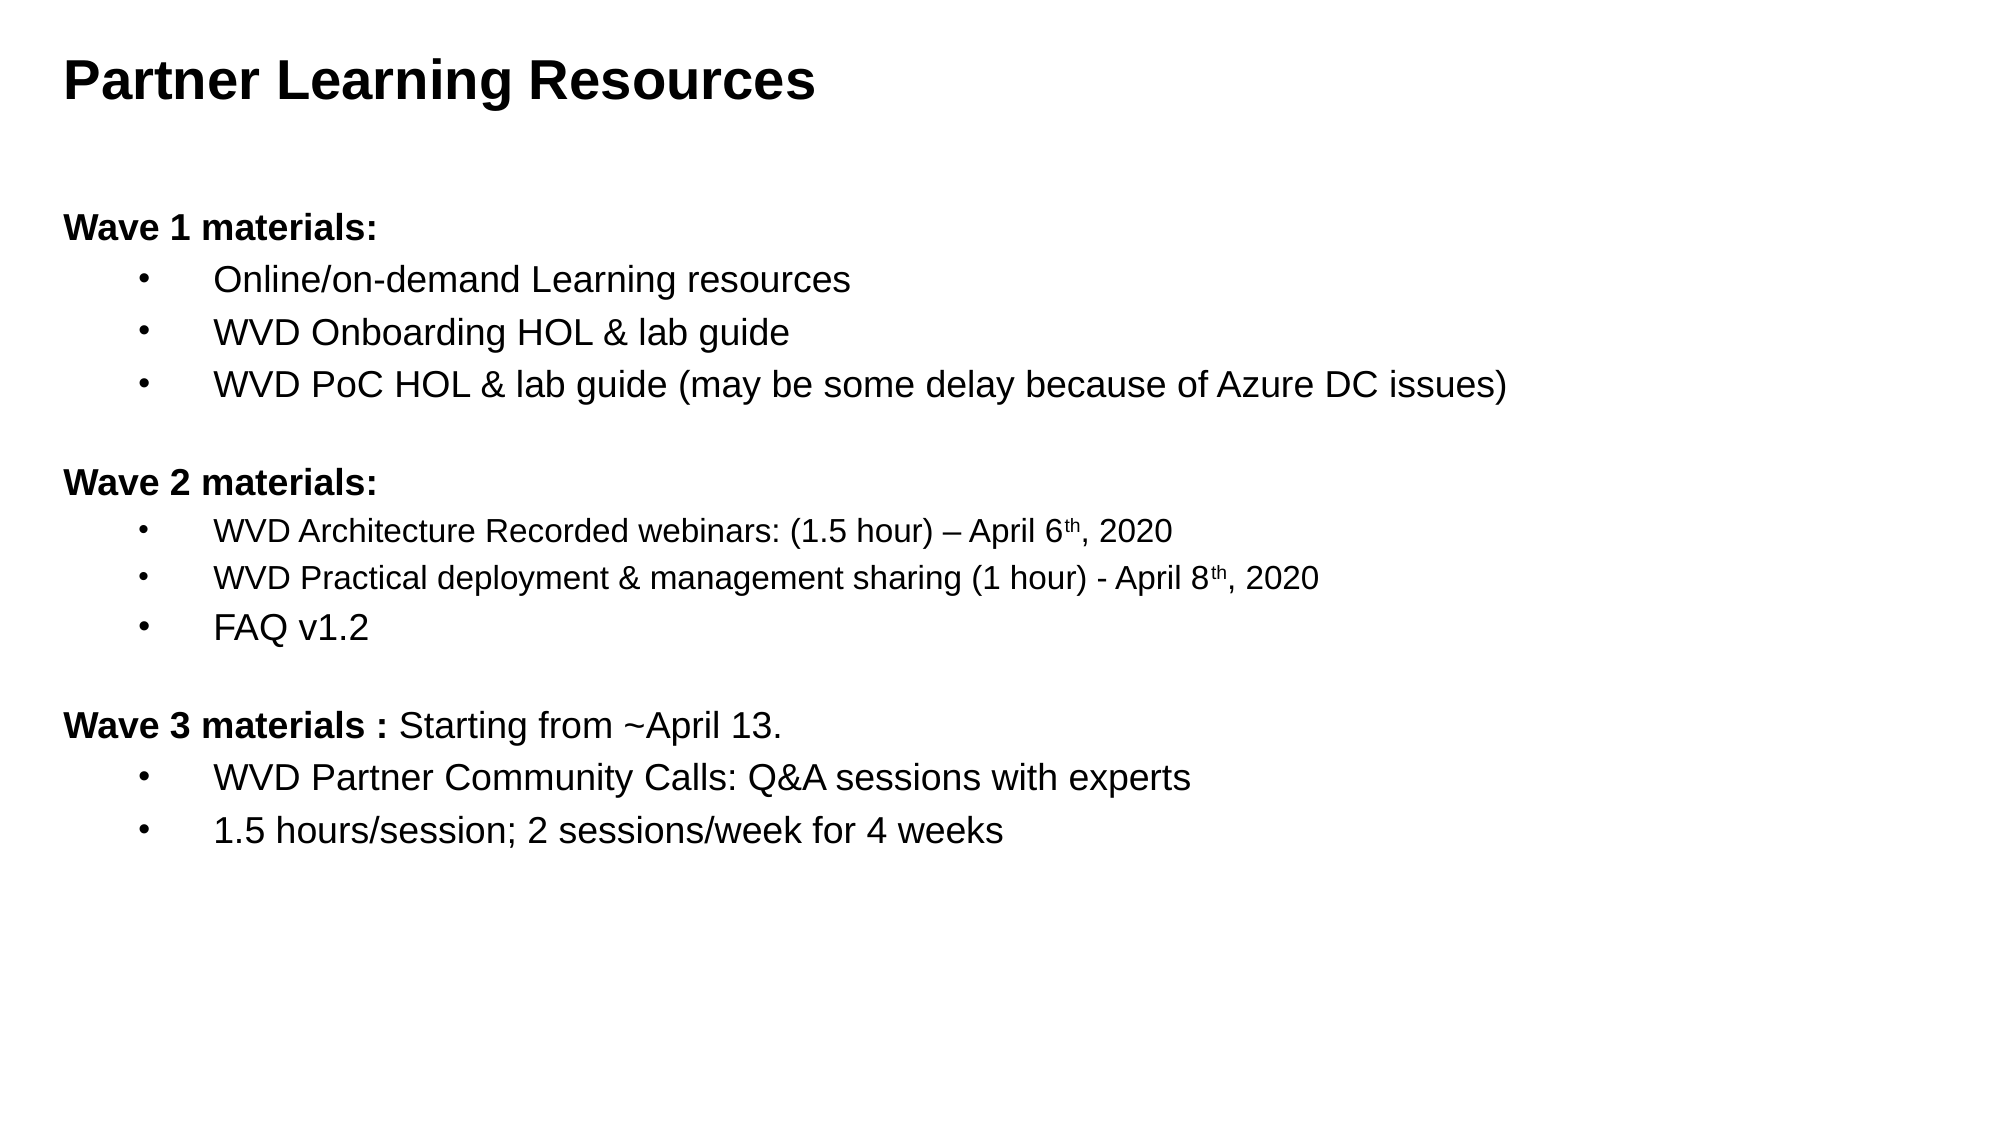

Partner Learning Resources
Wave 1 materials:
Online/on-demand Learning resources
WVD Onboarding HOL & lab guide
WVD PoC HOL & lab guide (may be some delay because of Azure DC issues)
Wave 2 materials:
WVD Architecture Recorded webinars: (1.5 hour) – April 6th, 2020
WVD Practical deployment & management sharing (1 hour) - April 8th, 2020
FAQ v1.2
Wave 3 materials : Starting from ~April 13.
WVD Partner Community Calls: Q&A sessions with experts
1.5 hours/session; 2 sessions/week for 4 weeks